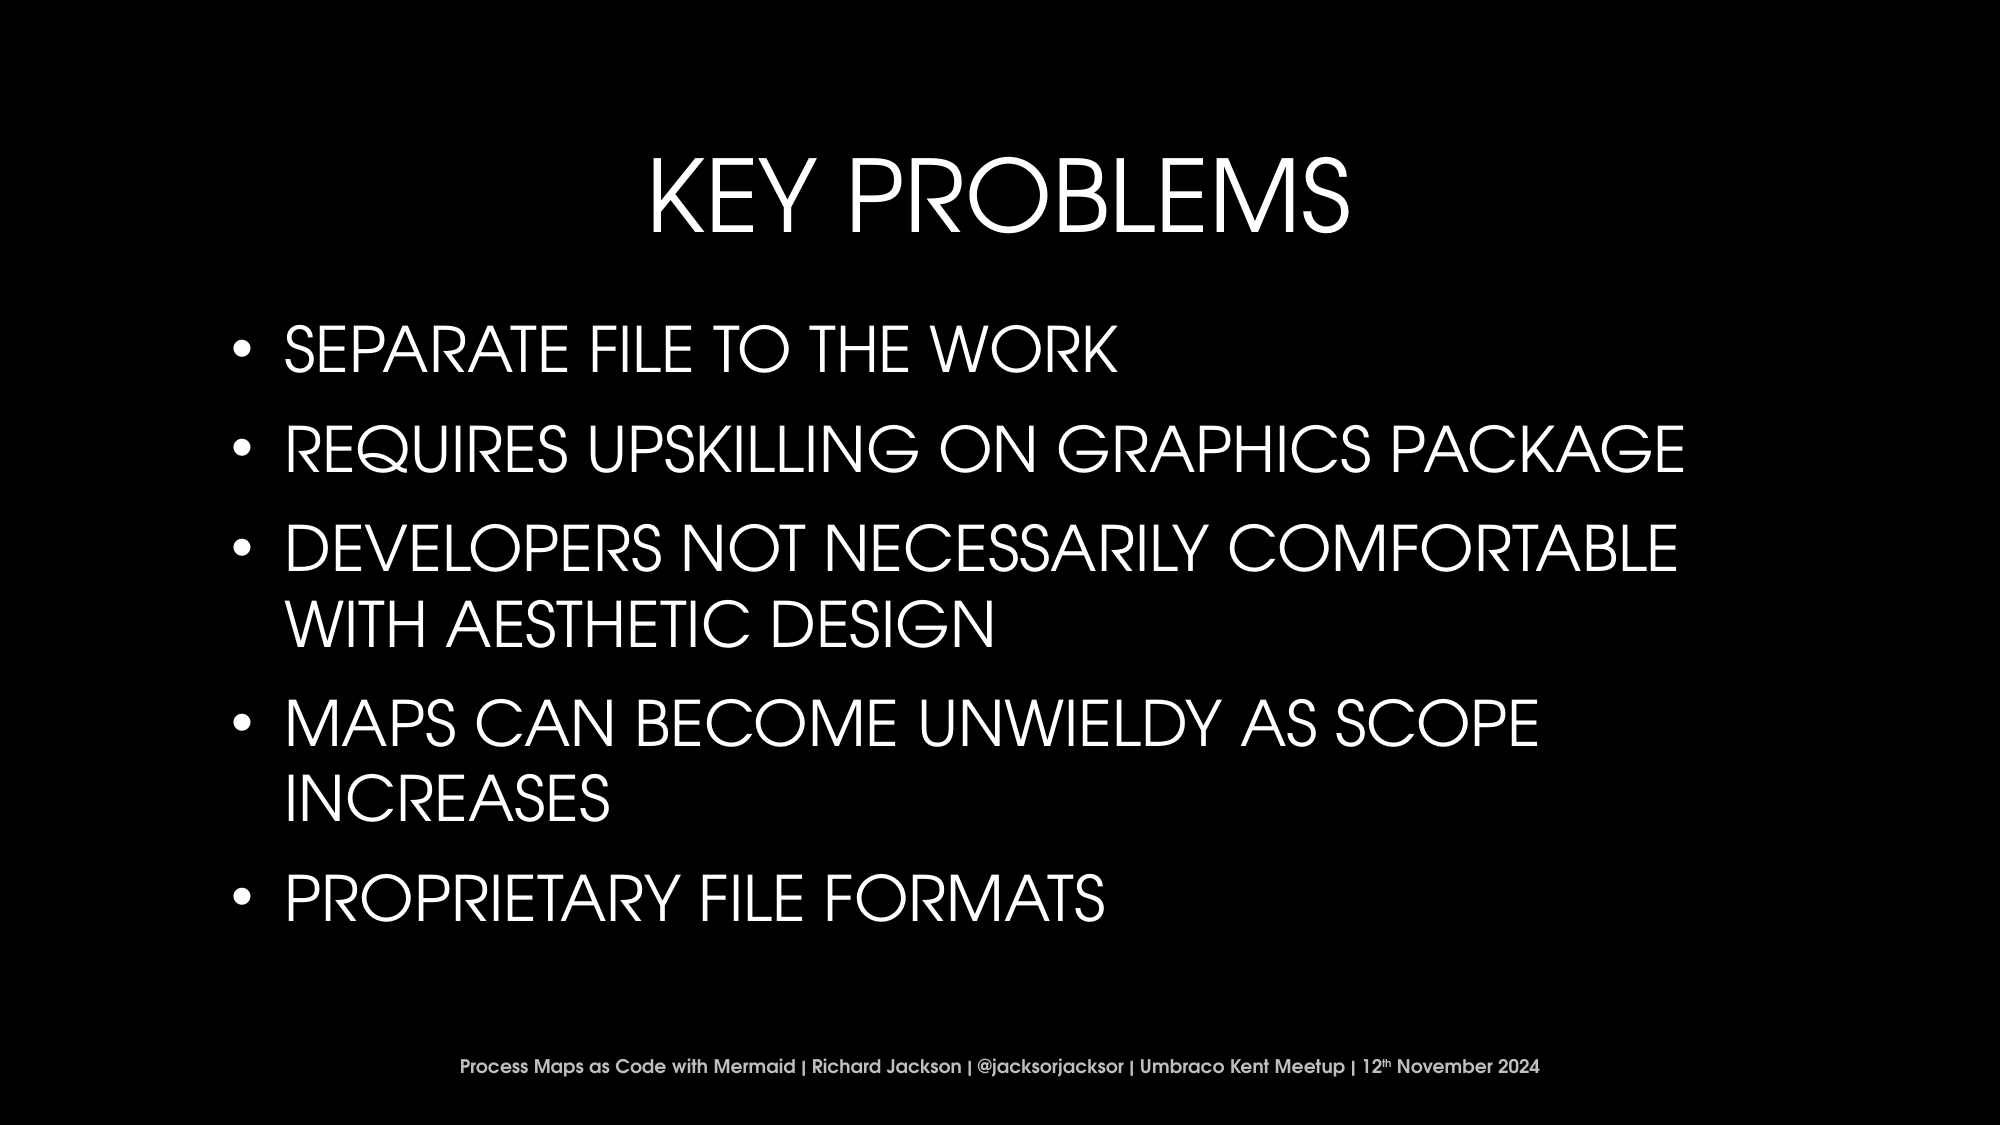

# Key problems
Separate file to the work
Requires upskilling on graphics package
Developers not necessarily comfortable with aesthetic design
Maps can become unwieldy as scope increases
Proprietary file formats

Process Maps as Code with Mermaid | Richard Jackson | @jacksorjacksor | Umbraco Kent Meetup | 12th November 2024